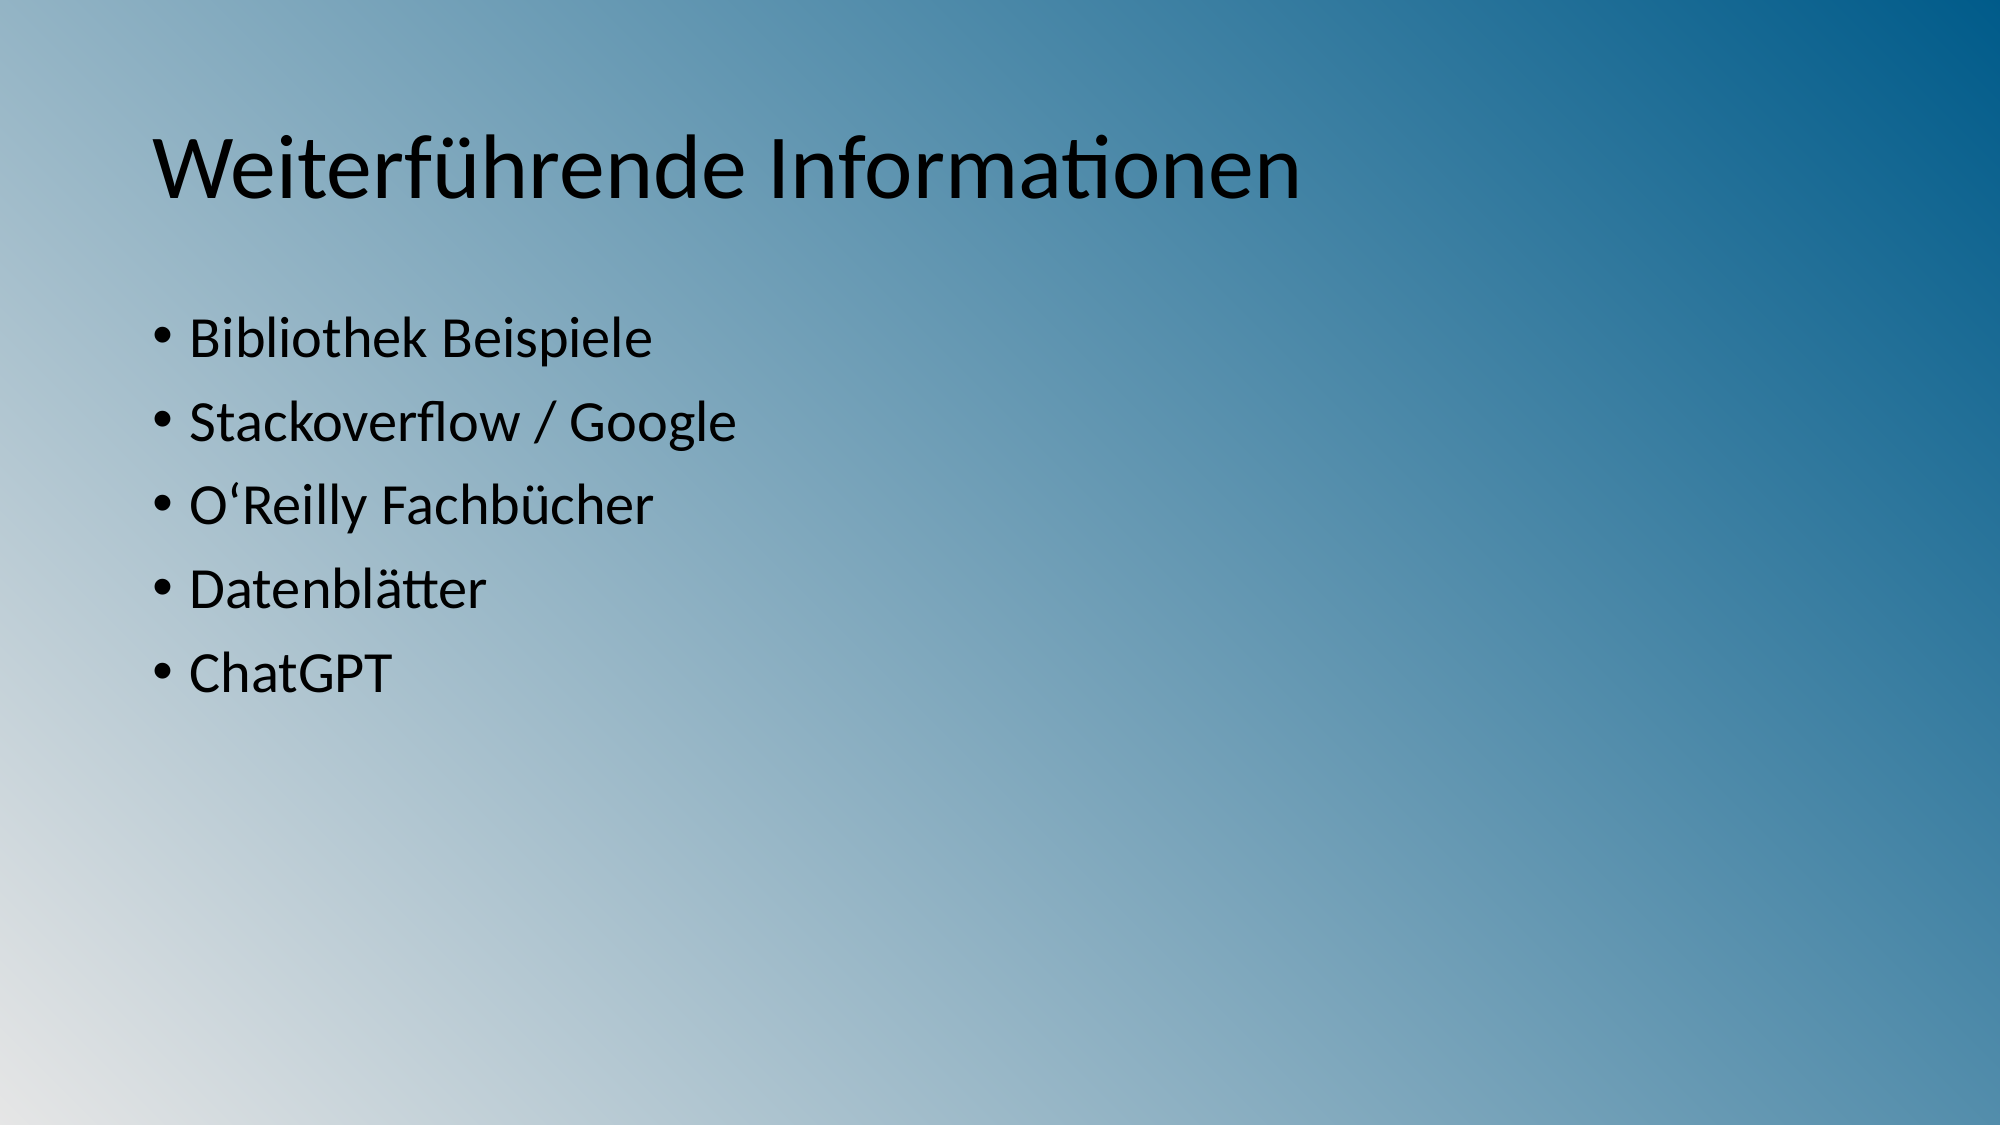

# Weiterführende Informationen
Bibliothek Beispiele
Stackoverflow / Google
O‘Reilly Fachbücher
Datenblätter
ChatGPT